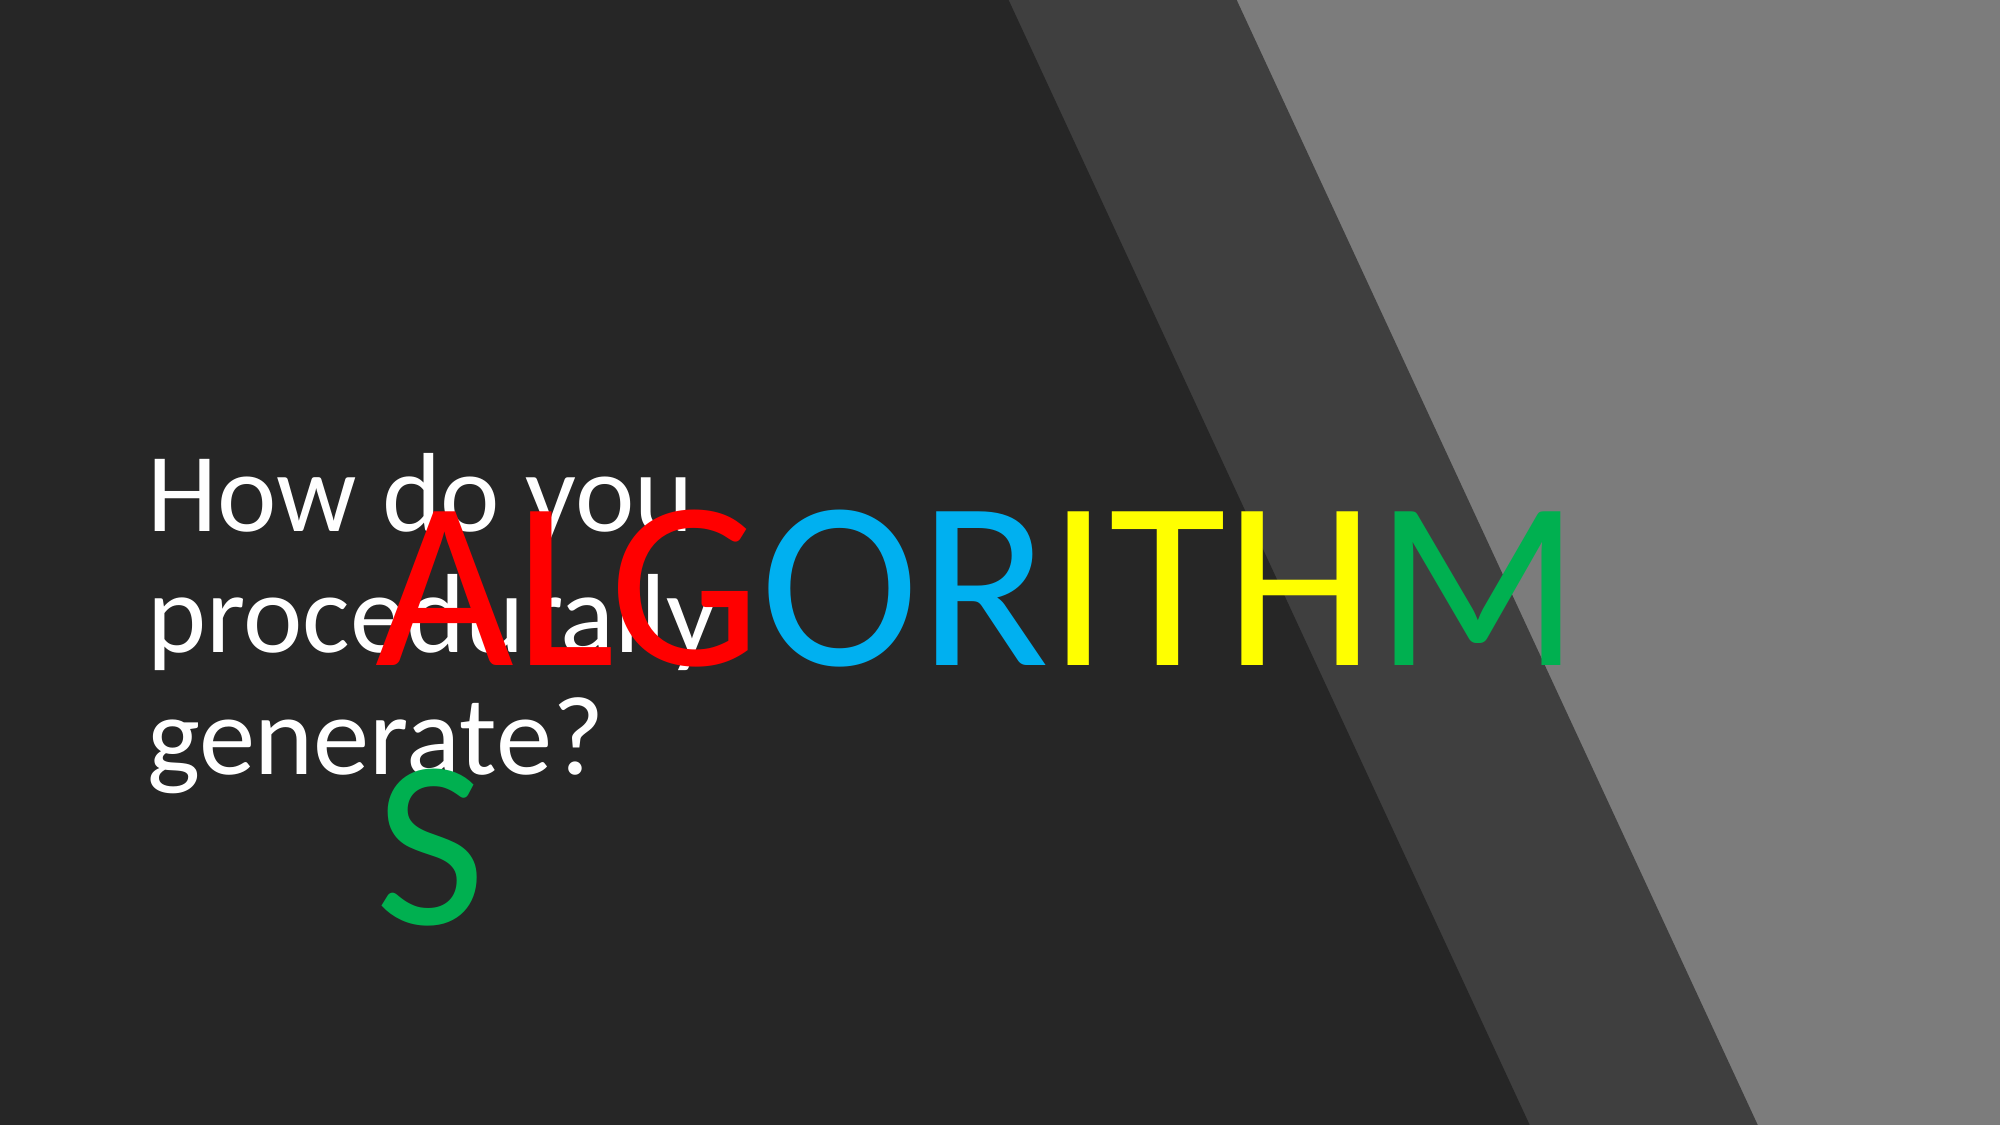

# How do you procedurally generate?
ALGORITHMS